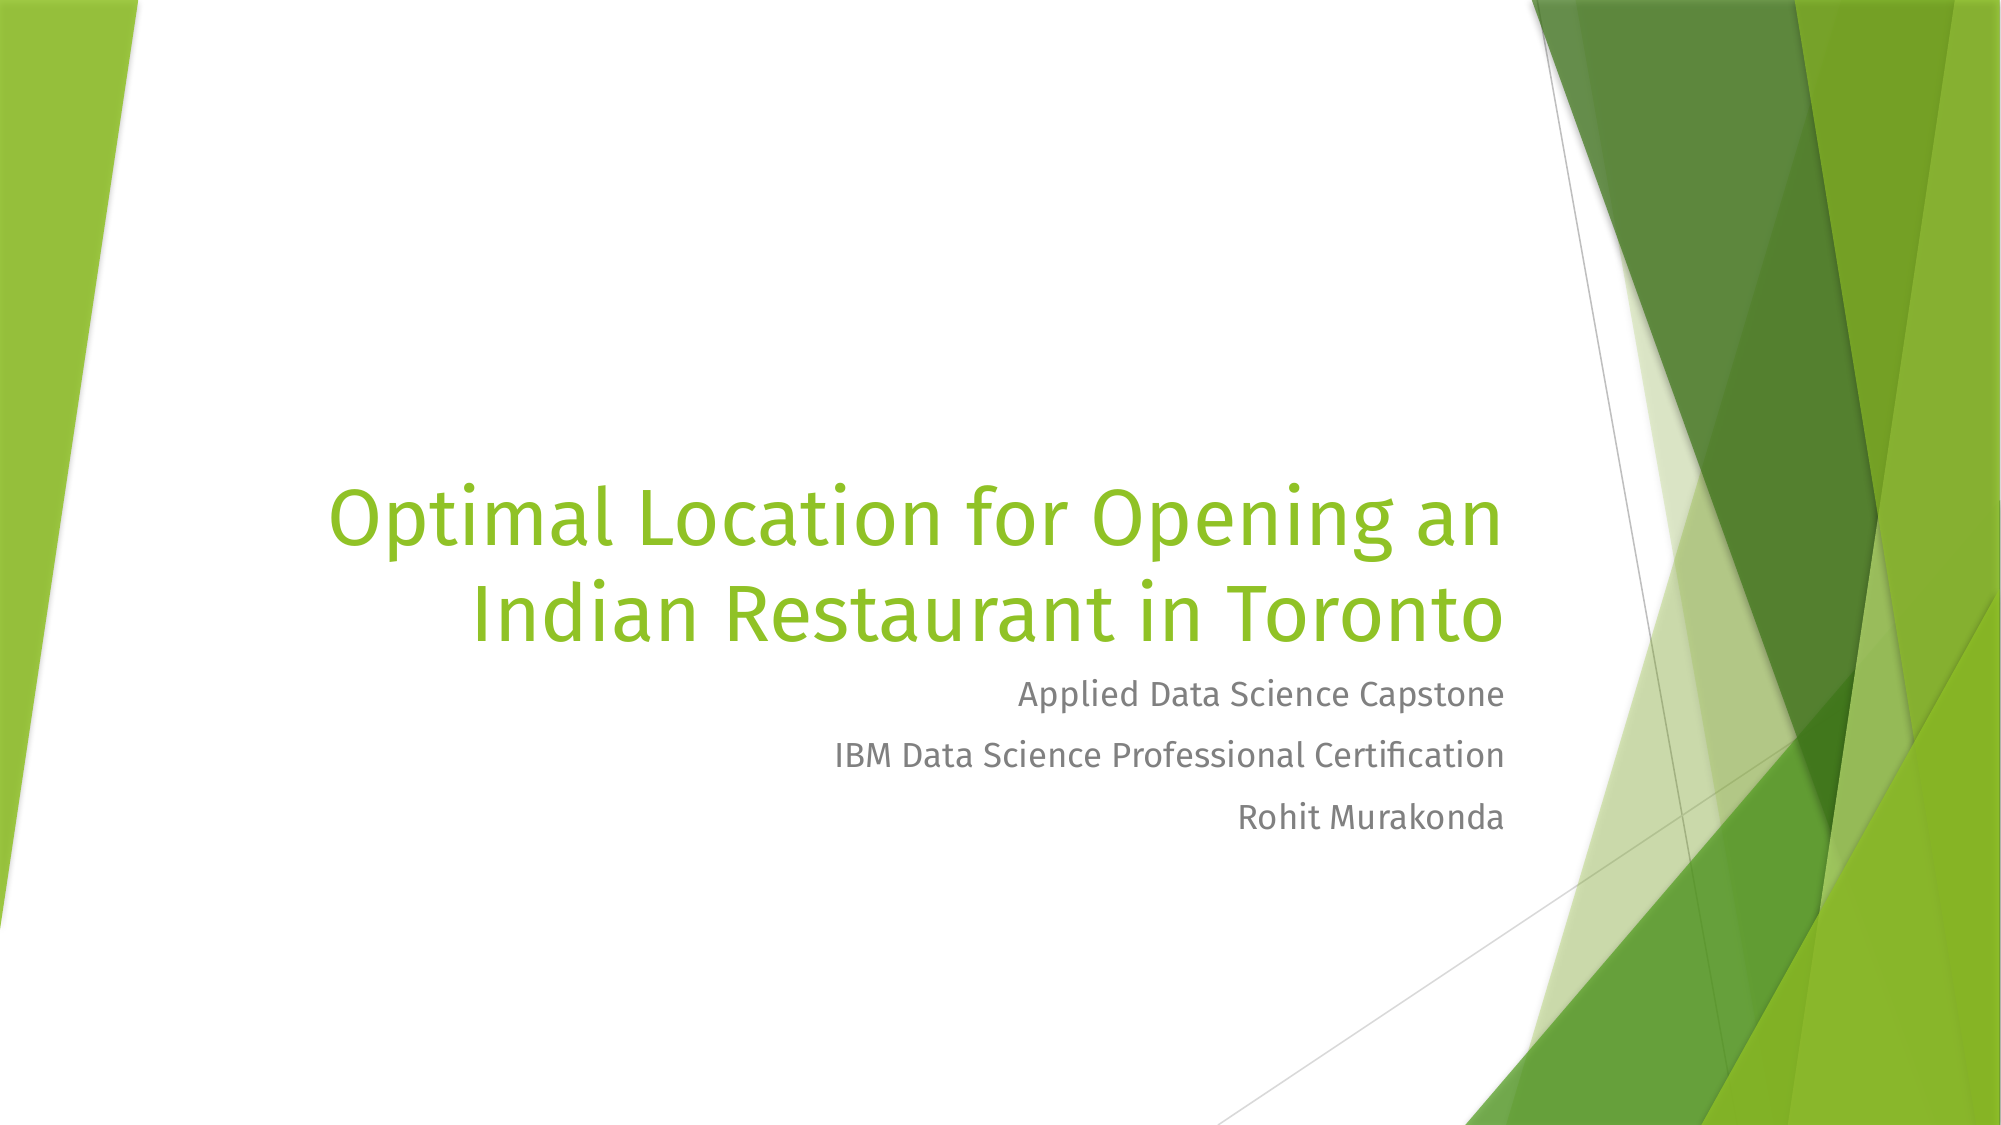

# Optimal Location for Opening an Indian Restaurant in Toronto
Applied Data Science Capstone
IBM Data Science Professional Certification
Rohit Murakonda